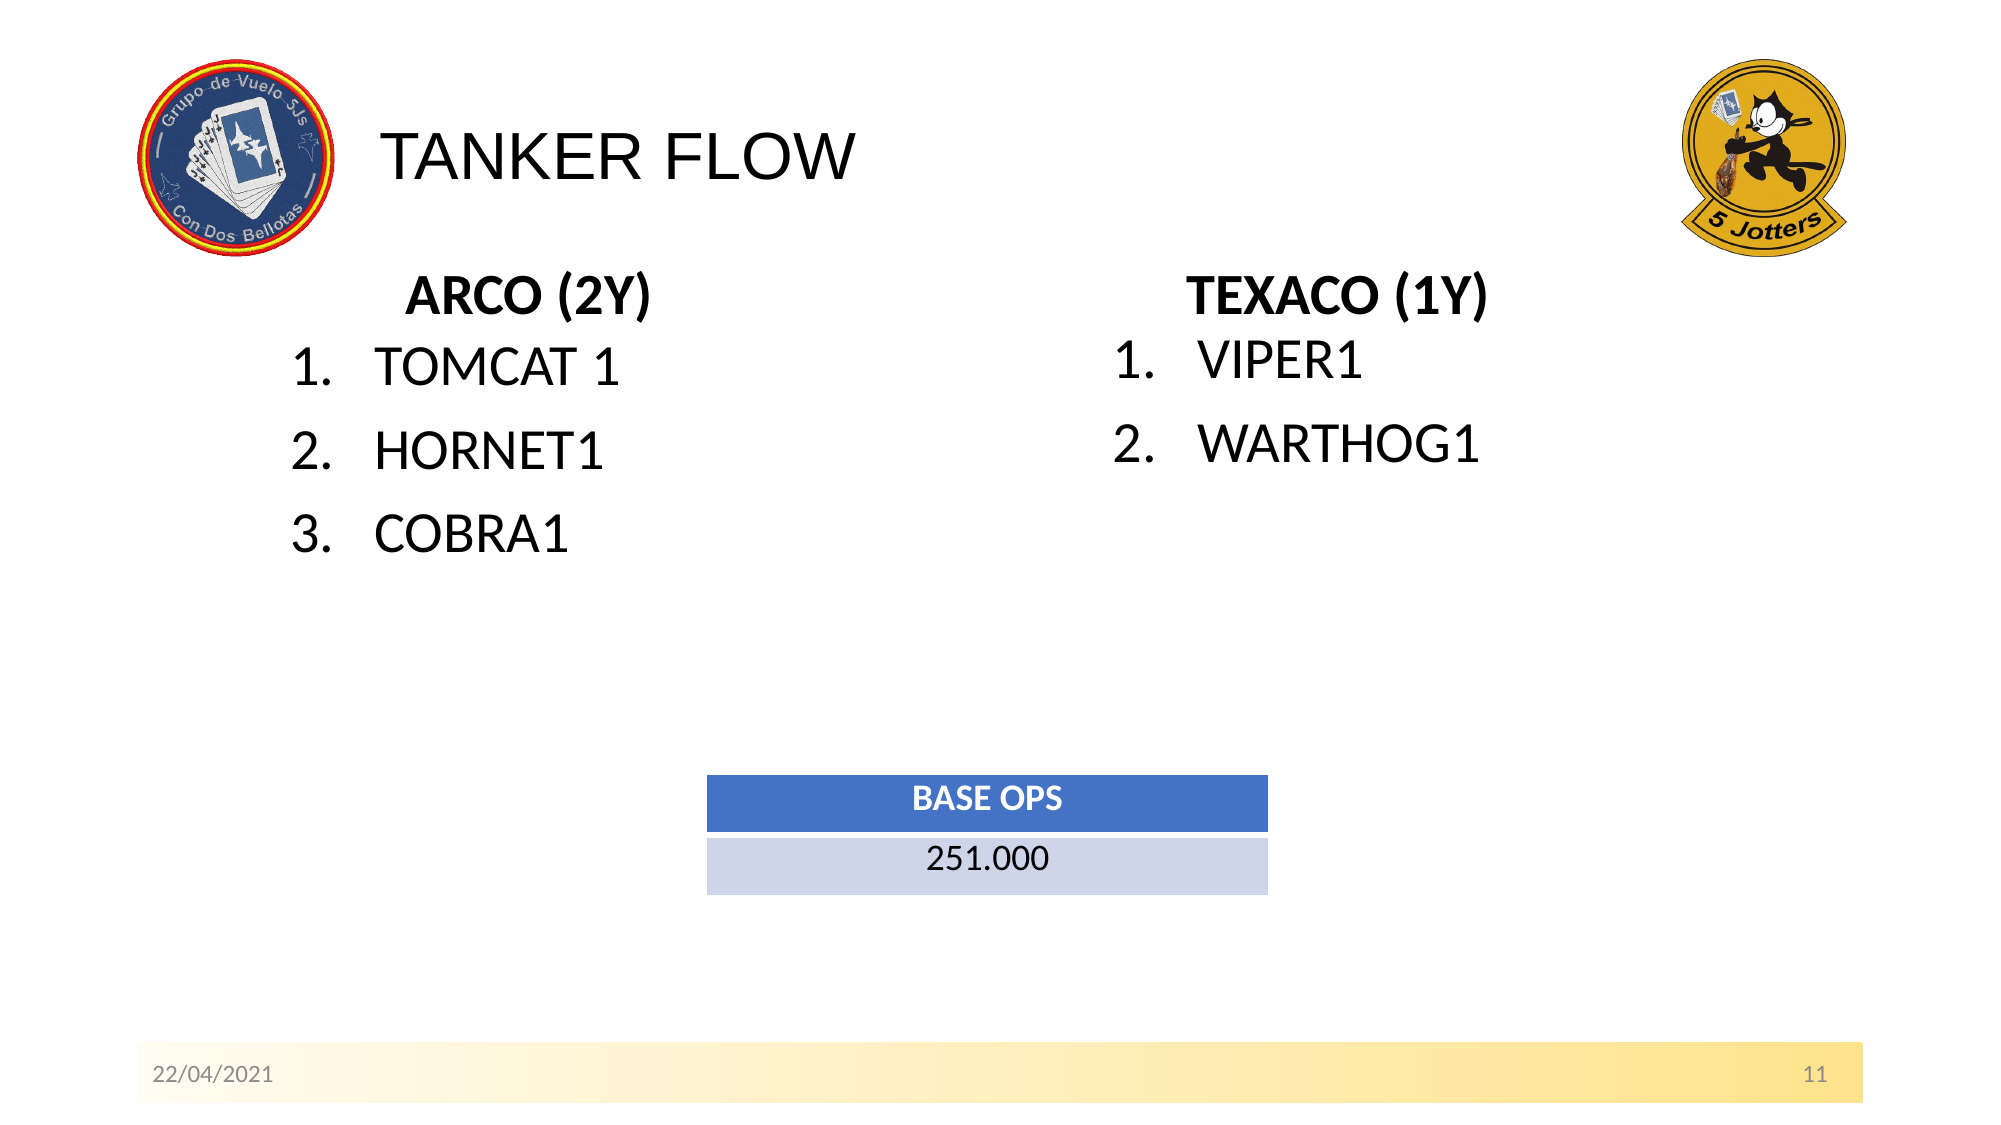

# TANKER FLOW
ARCO (2Y)
TEXACO (1Y)
VIPER1
WARTHOG1
TOMCAT 1
HORNET1
COBRA1
| BASE OPS |
| --- |
| 251.000 |
22/04/2021 											11